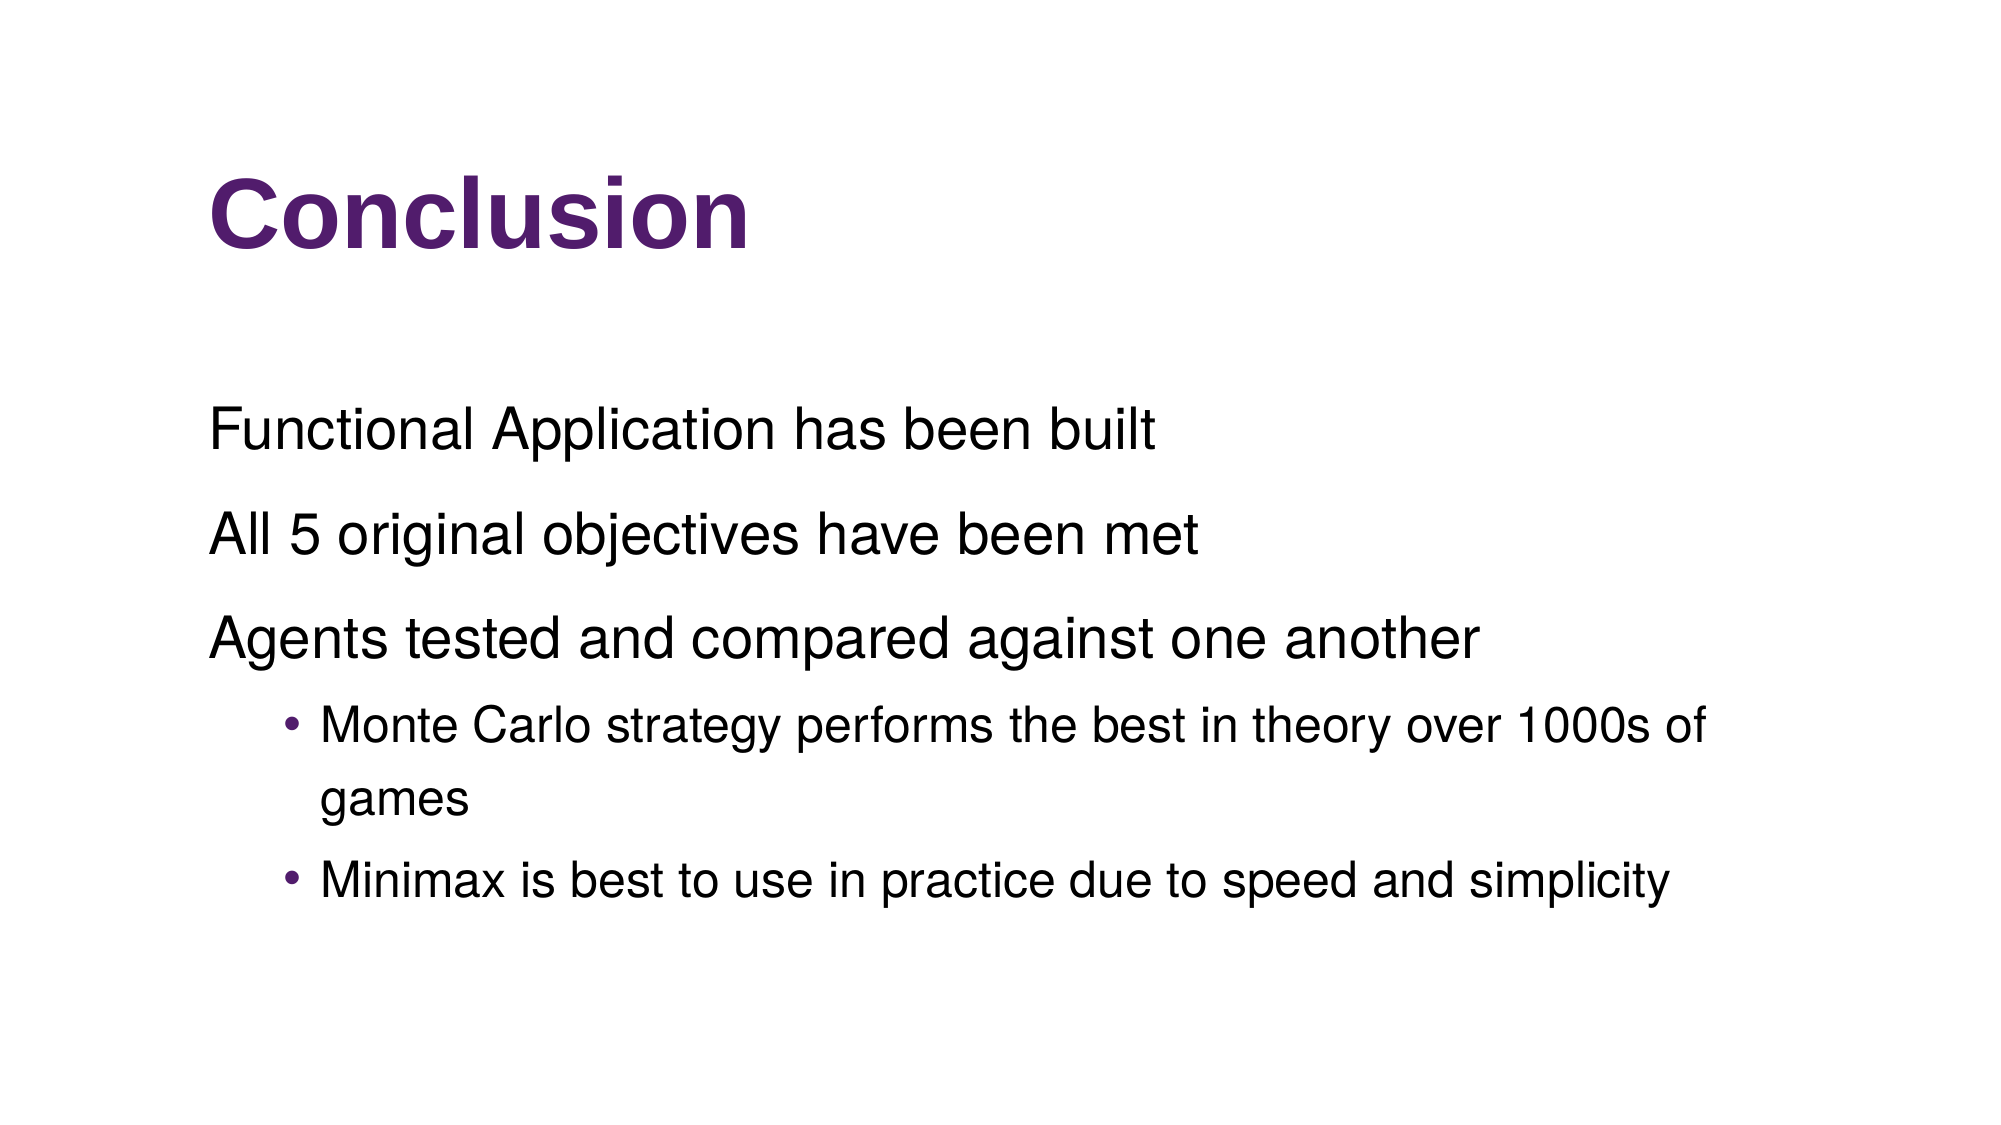

Conclusion

Functional Application has been built
All 5 original objectives have been met
Agents tested and compared against one another
Monte Carlo strategy performs the best in theory over 1000s of games
Minimax is best to use in practice due to speed and simplicity